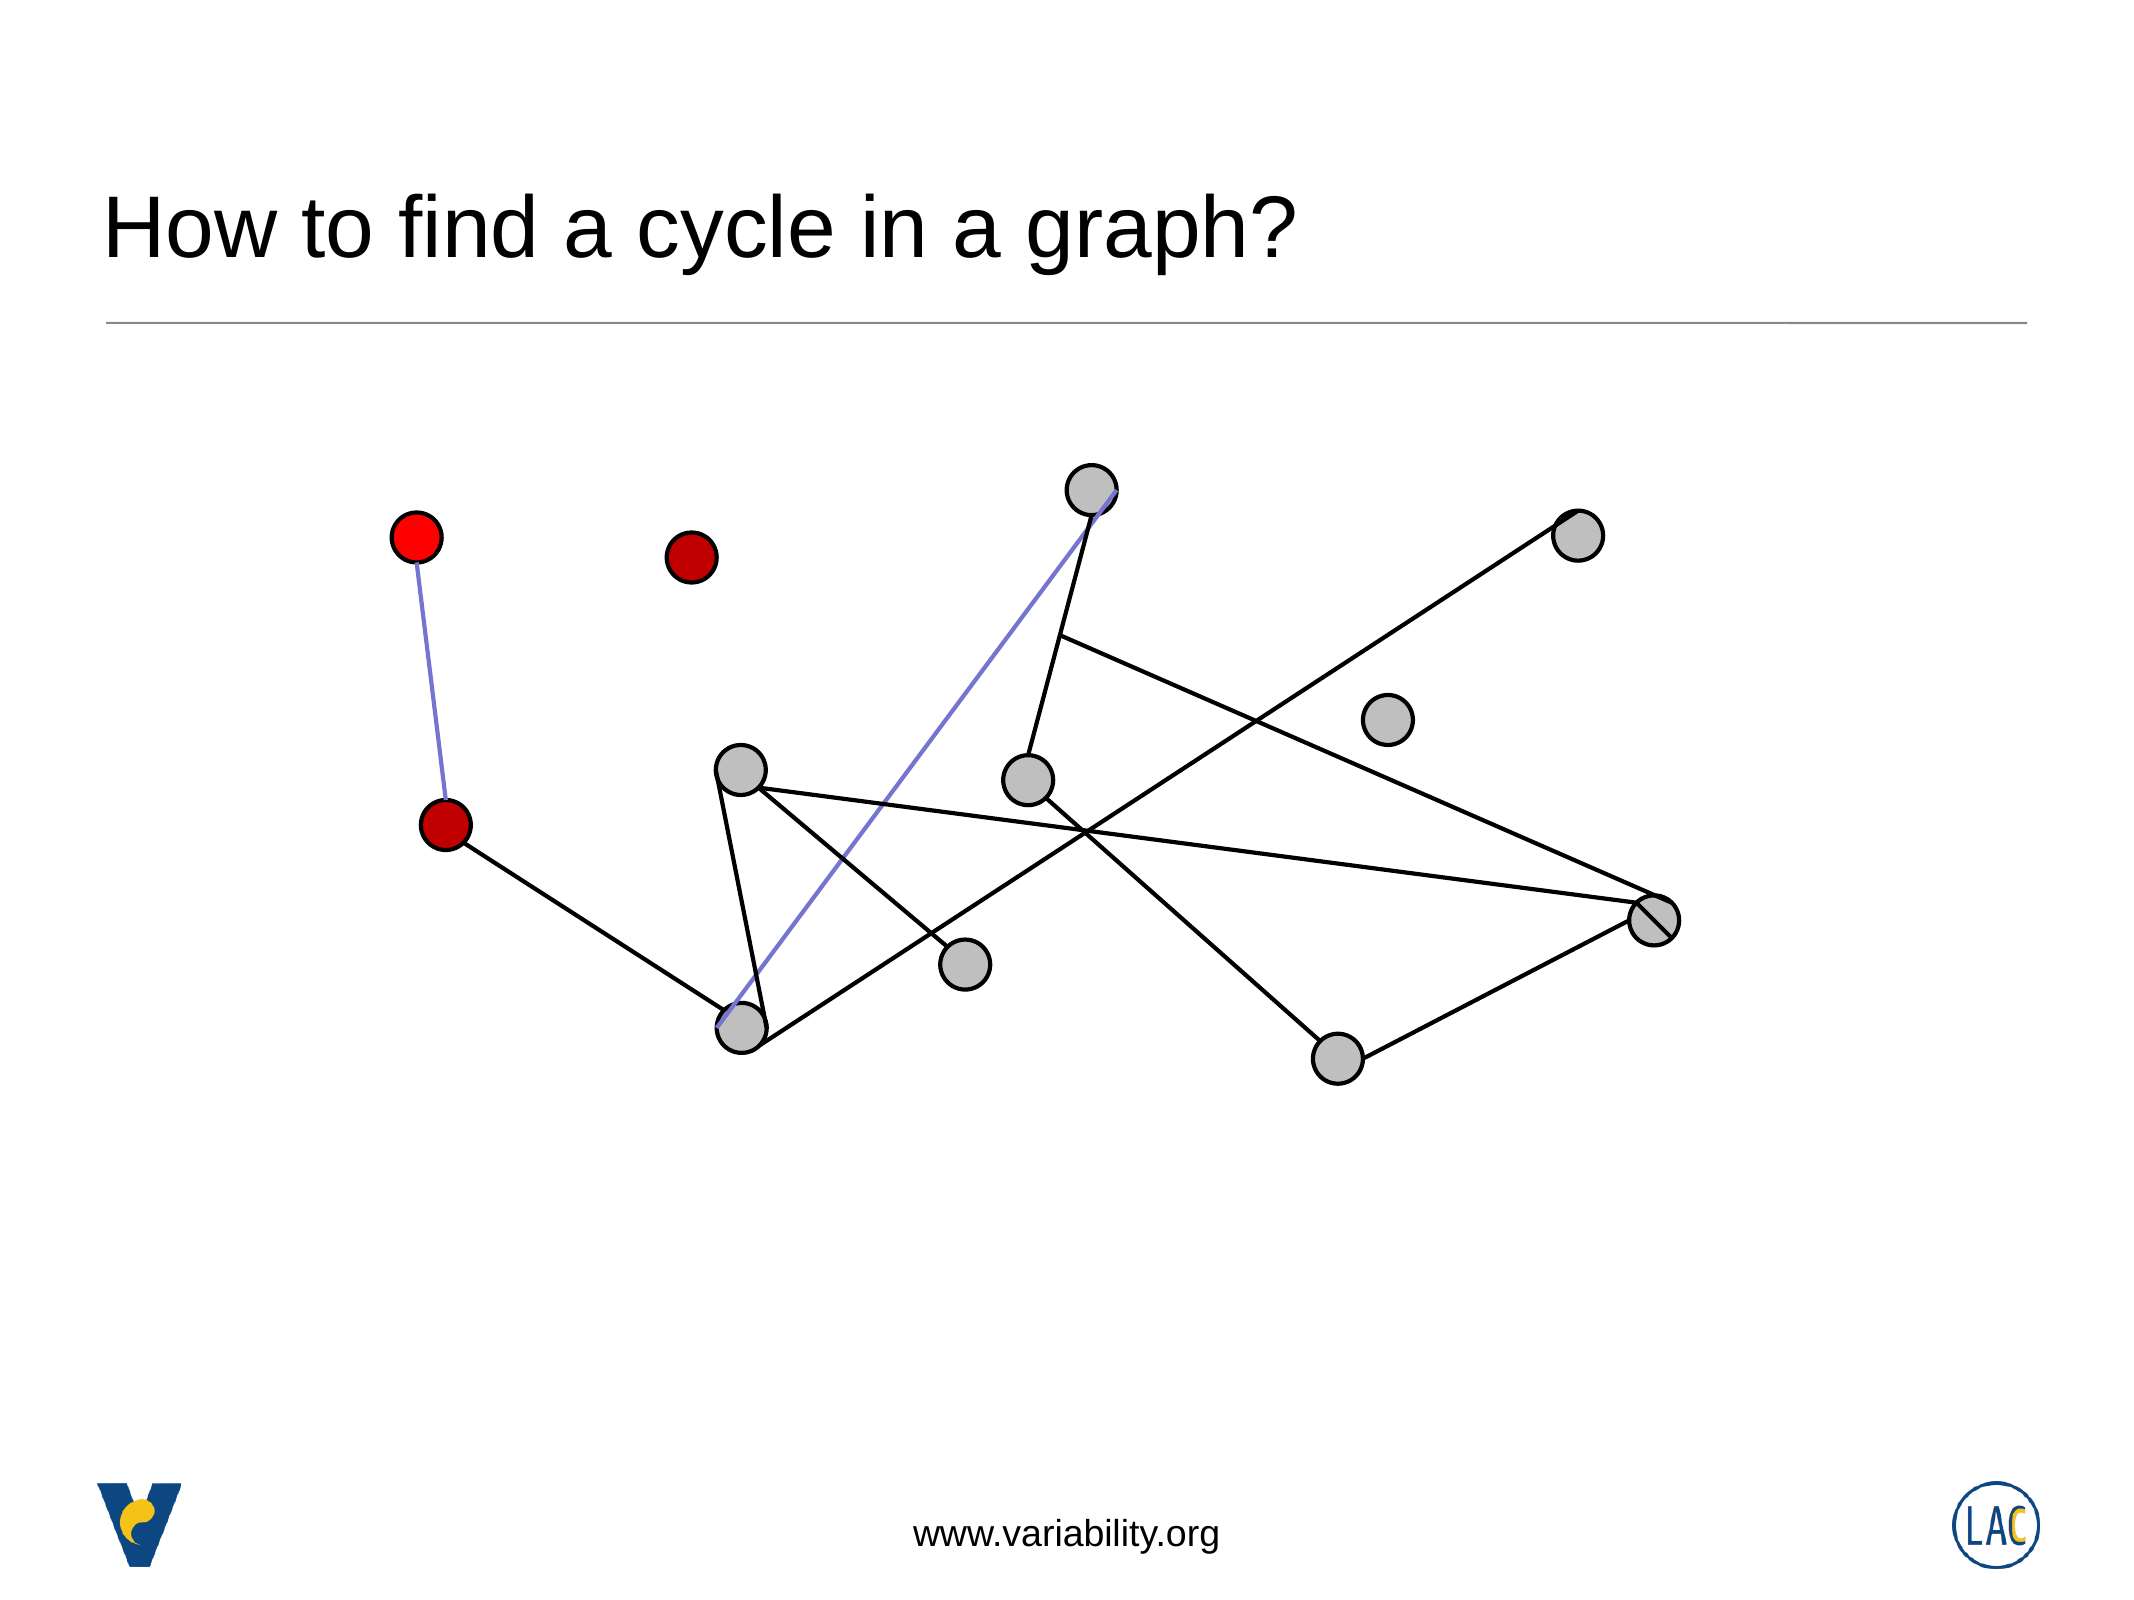

# How to find a cycle in a graph?